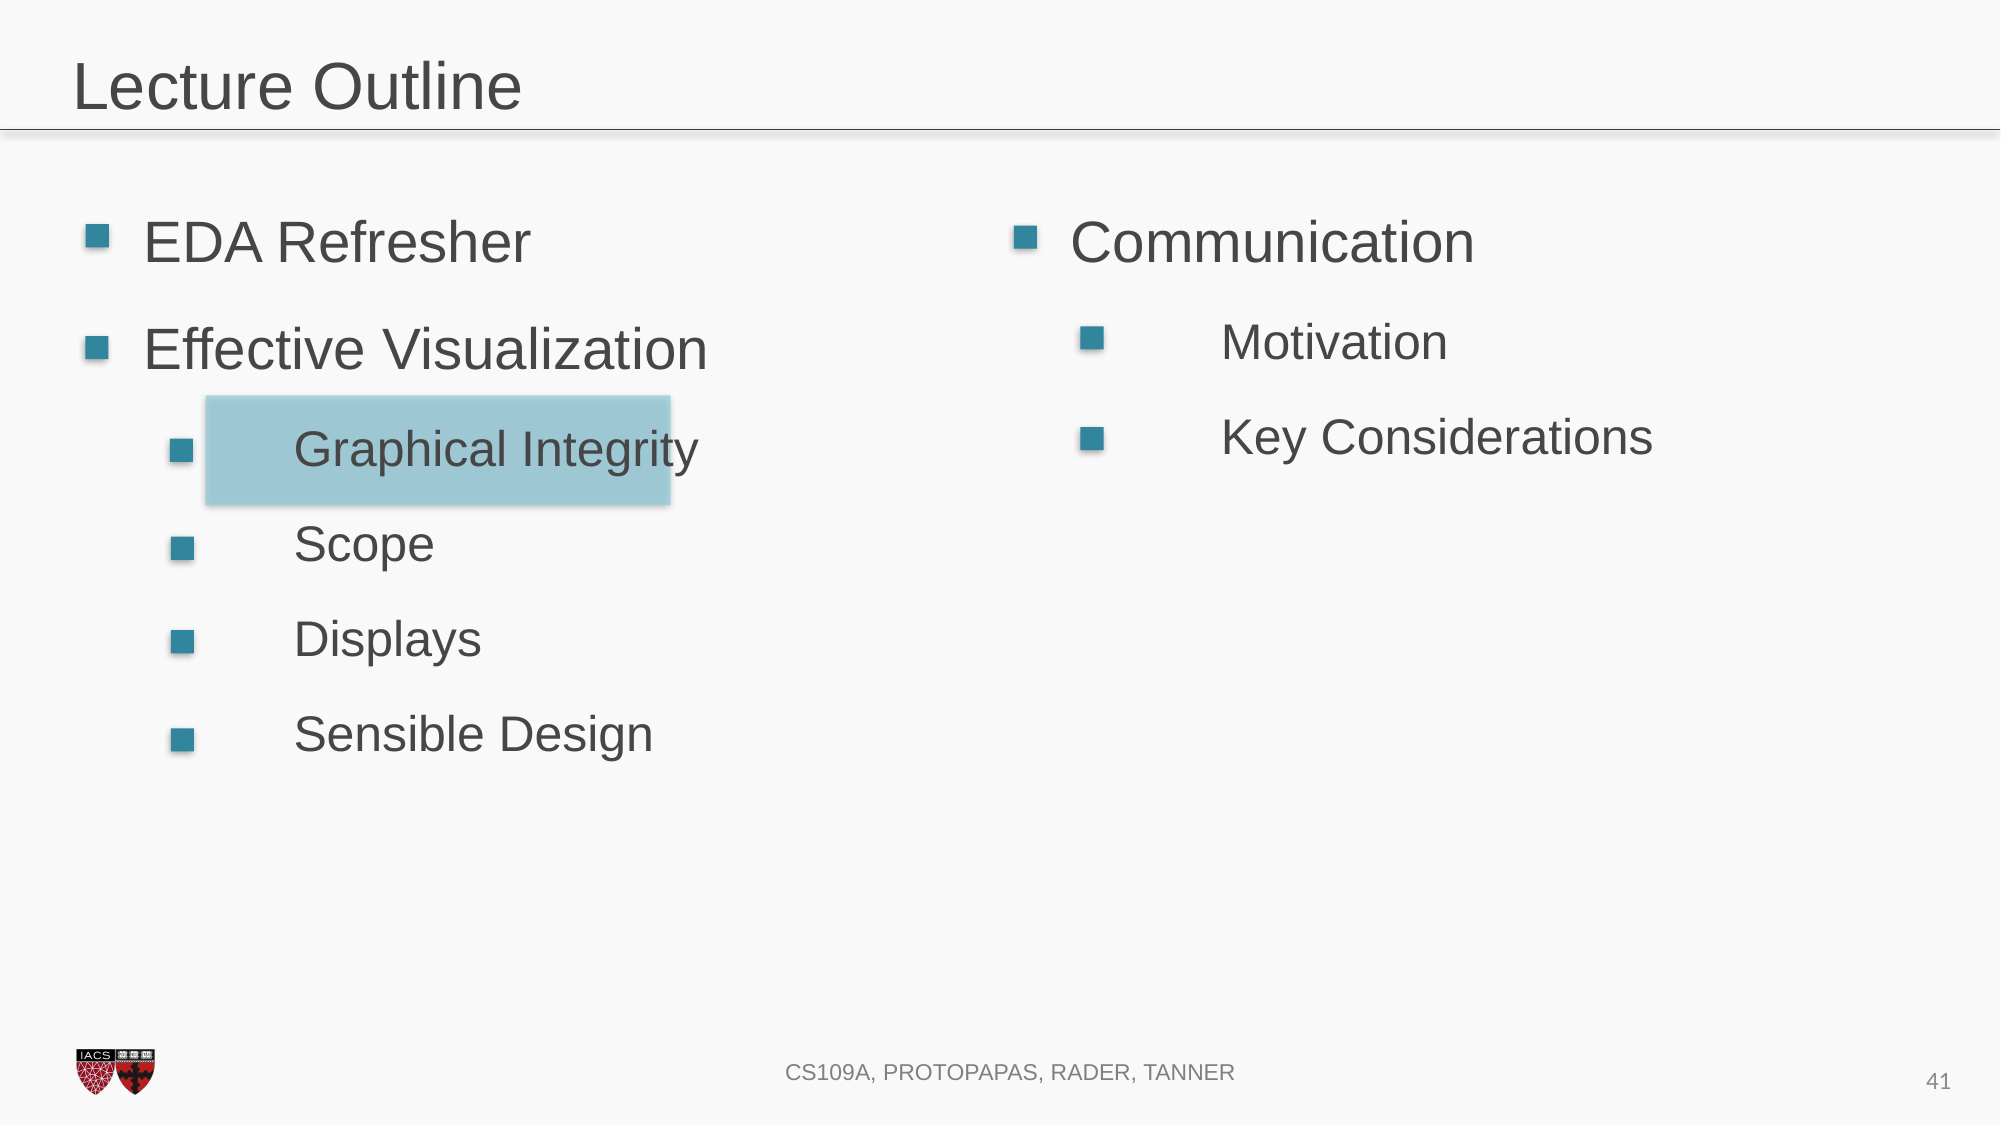

# Lecture Outline
EDA Refresher
Effective Visualization
	Graphical Integrity
	Scope
	Displays
	Sensible Design

Communication
	Motivation
	Key Considerations

41